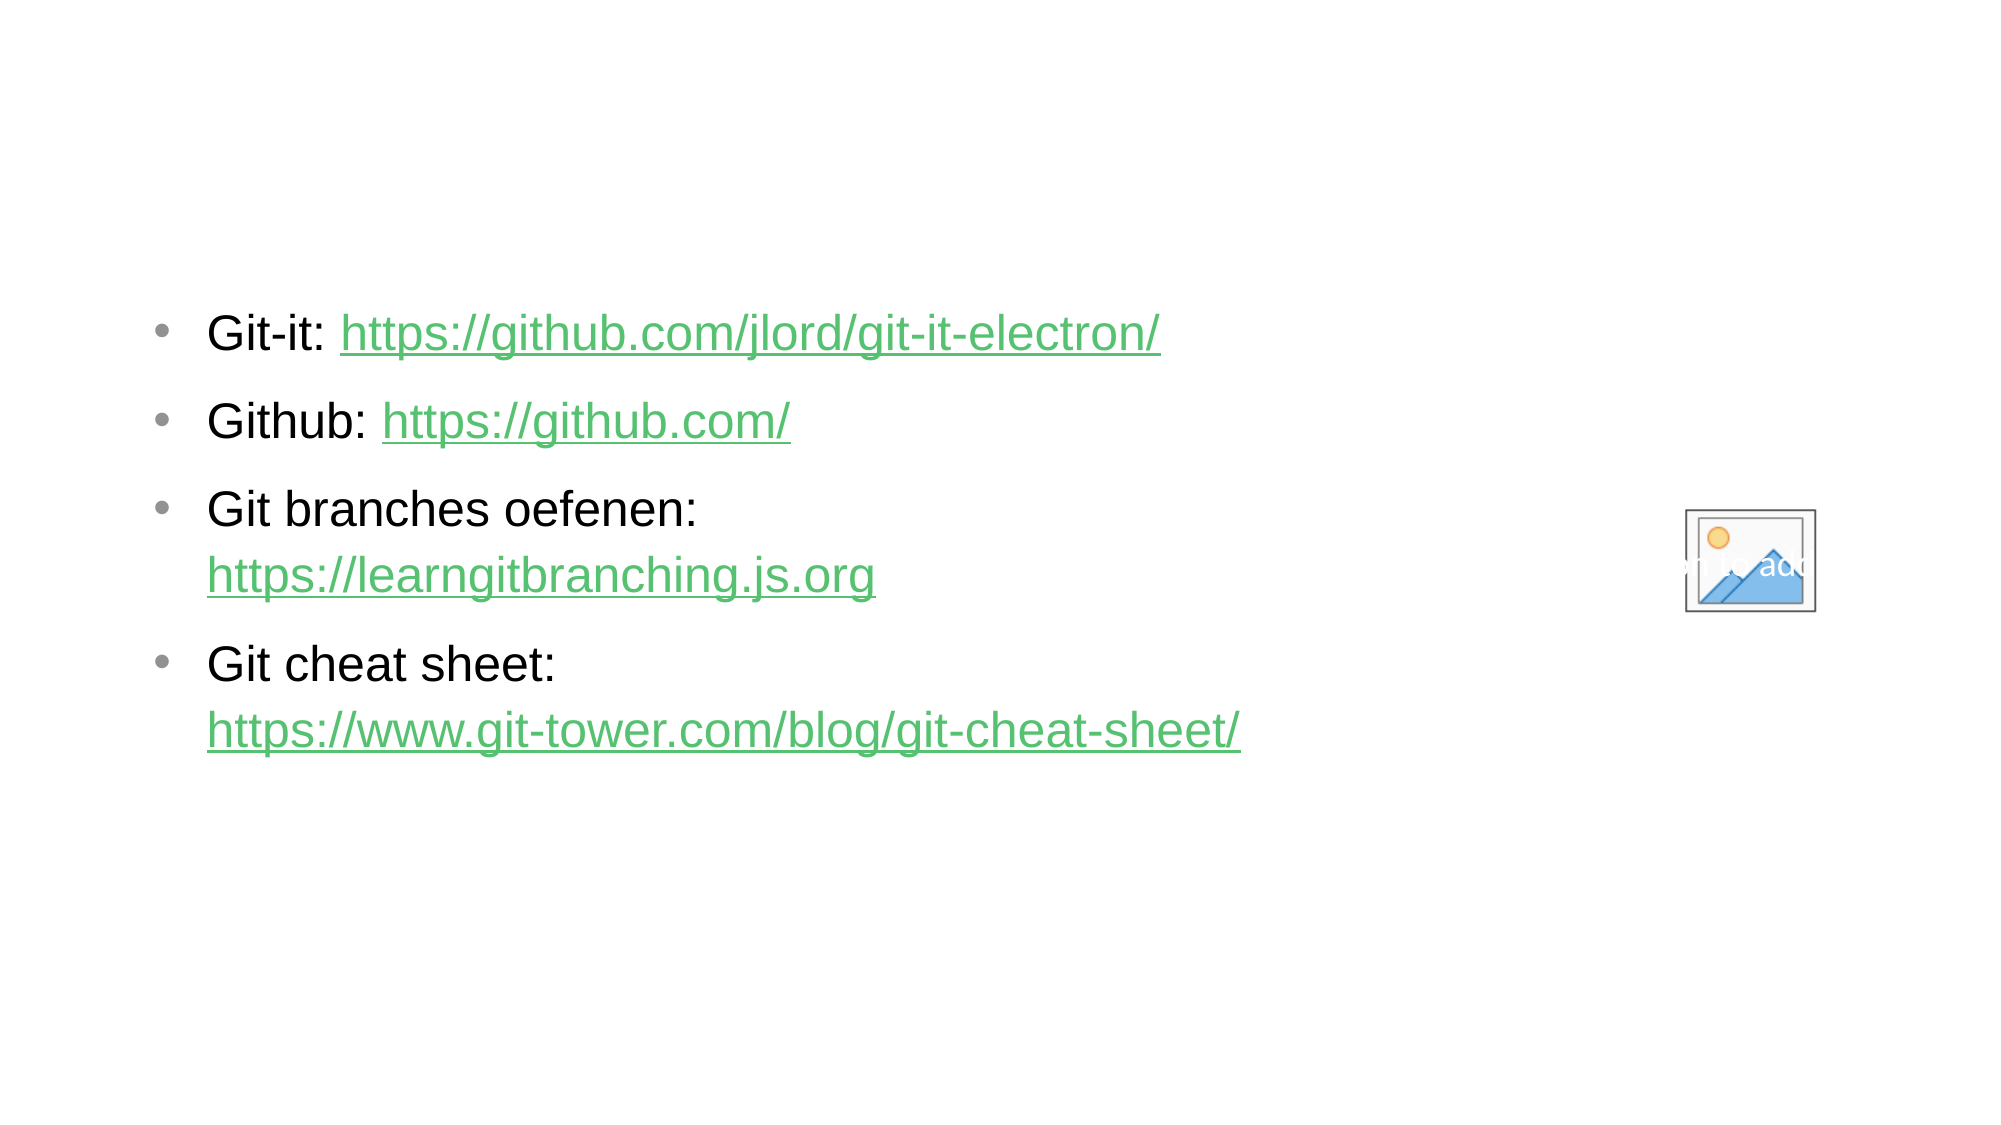

#
Git-it: https://github.com/jlord/git-it-electron/
Github: https://github.com/
Git branches oefenen: https://learngitbranching.js.org
Git cheat sheet: https://www.git-tower.com/blog/git-cheat-sheet/